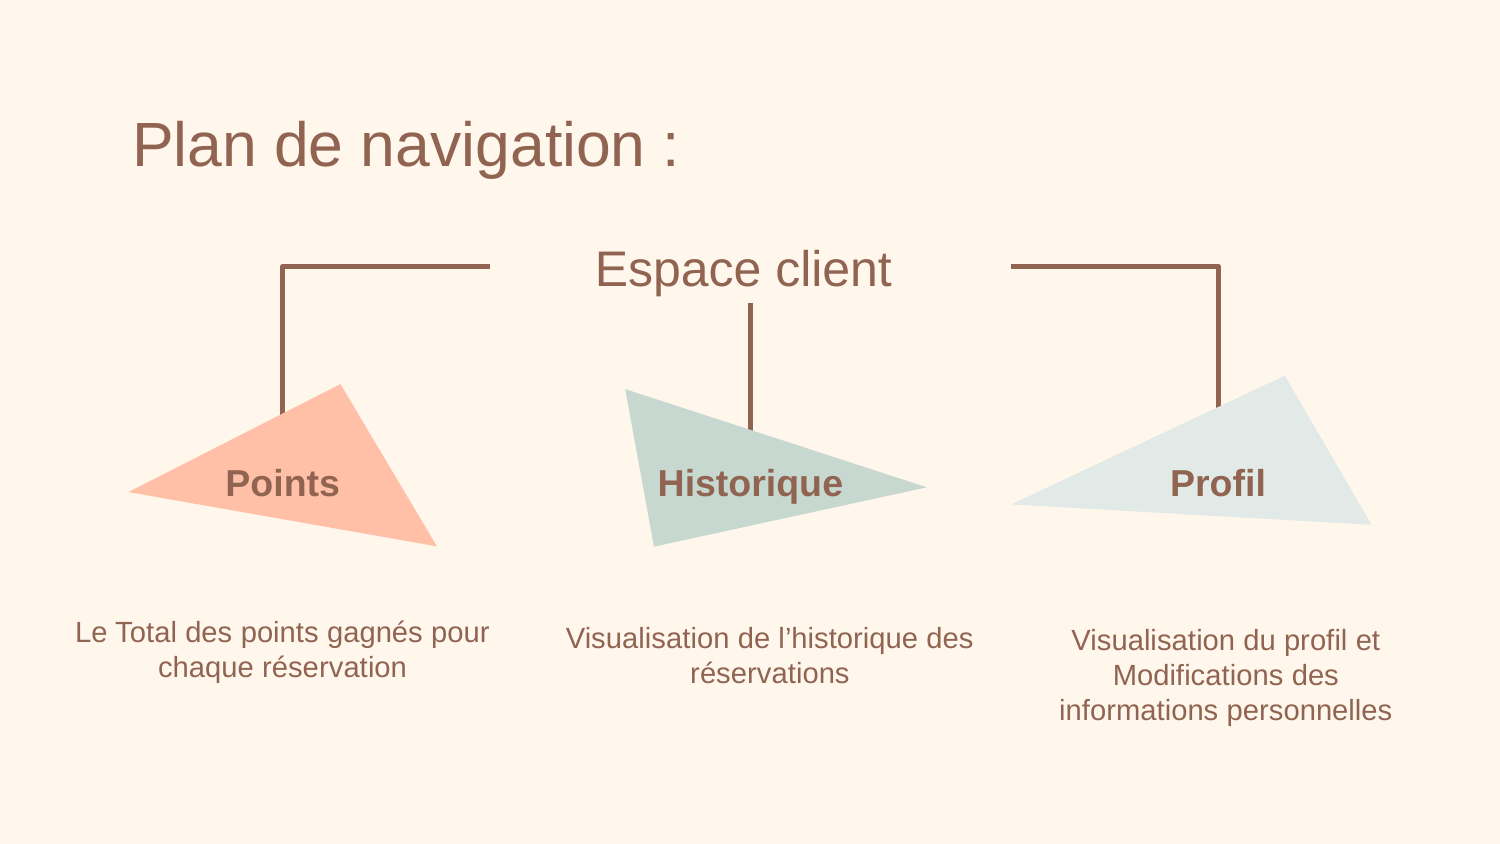

# Plan de navigation :
Espace client

Points

Historique

Profil
Visualisation du profil et Modifications des informations personnelles
Le Total des points gagnés pour chaque réservation
Visualisation de l’historique des réservations